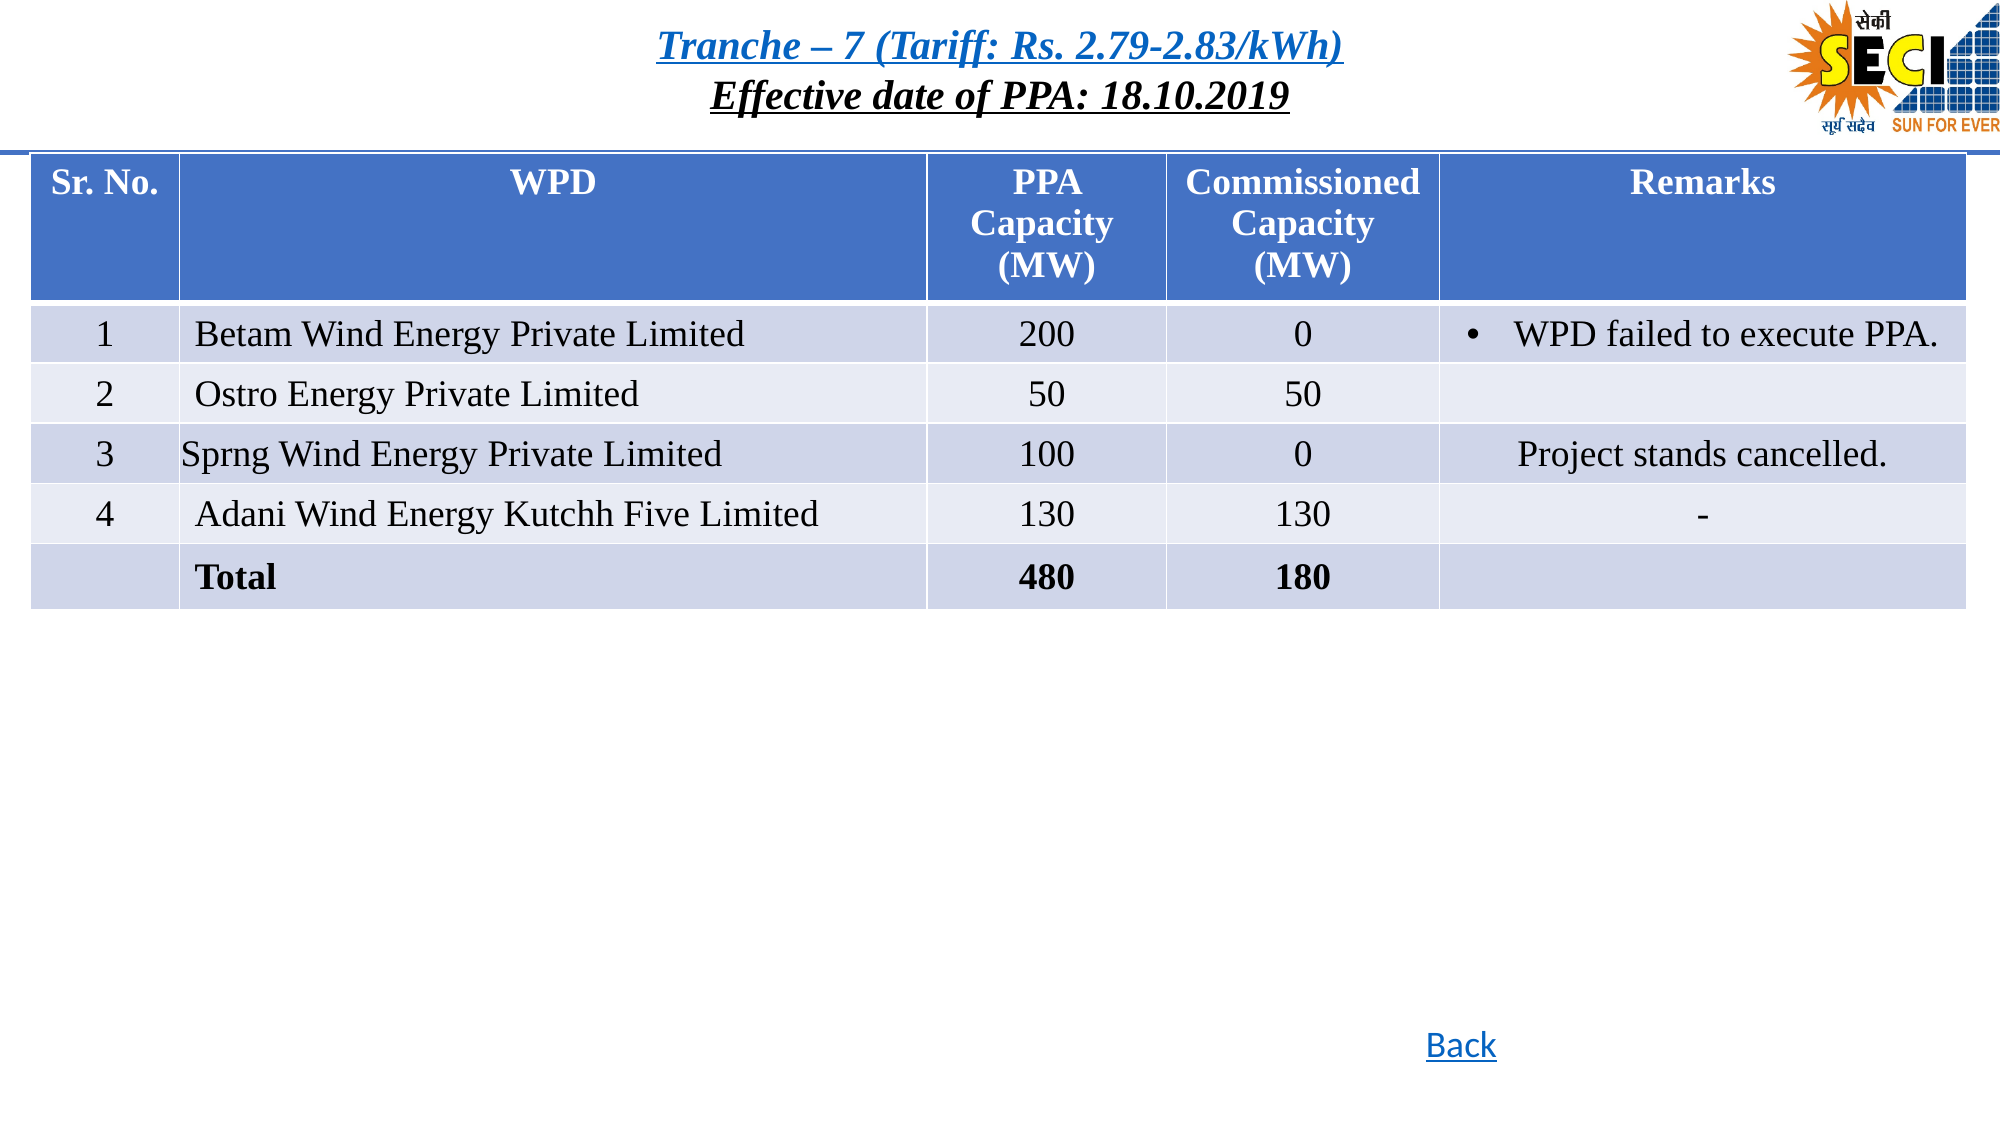

Tranche – 7 (Tariff: Rs. 2.79-2.83/kWh)
Effective date of PPA: 18.10.2019
| Sr. No. | WPD | PPA Capacity (MW) | Commissioned Capacity (MW) | Remarks |
| --- | --- | --- | --- | --- |
| 1 | Betam Wind Energy Private Limited | 200 | 0 | WPD failed to execute PPA. |
| 2 | Ostro Energy Private Limited | 50 | 50 |  |
| 3 | Sprng Wind Energy Private Limited | 100 | 0 | Project stands cancelled. |
| 4 | Adani Wind Energy Kutchh Five Limited | 130 | 130 | - |
|  | Total | 480 | 180 |  |
Back